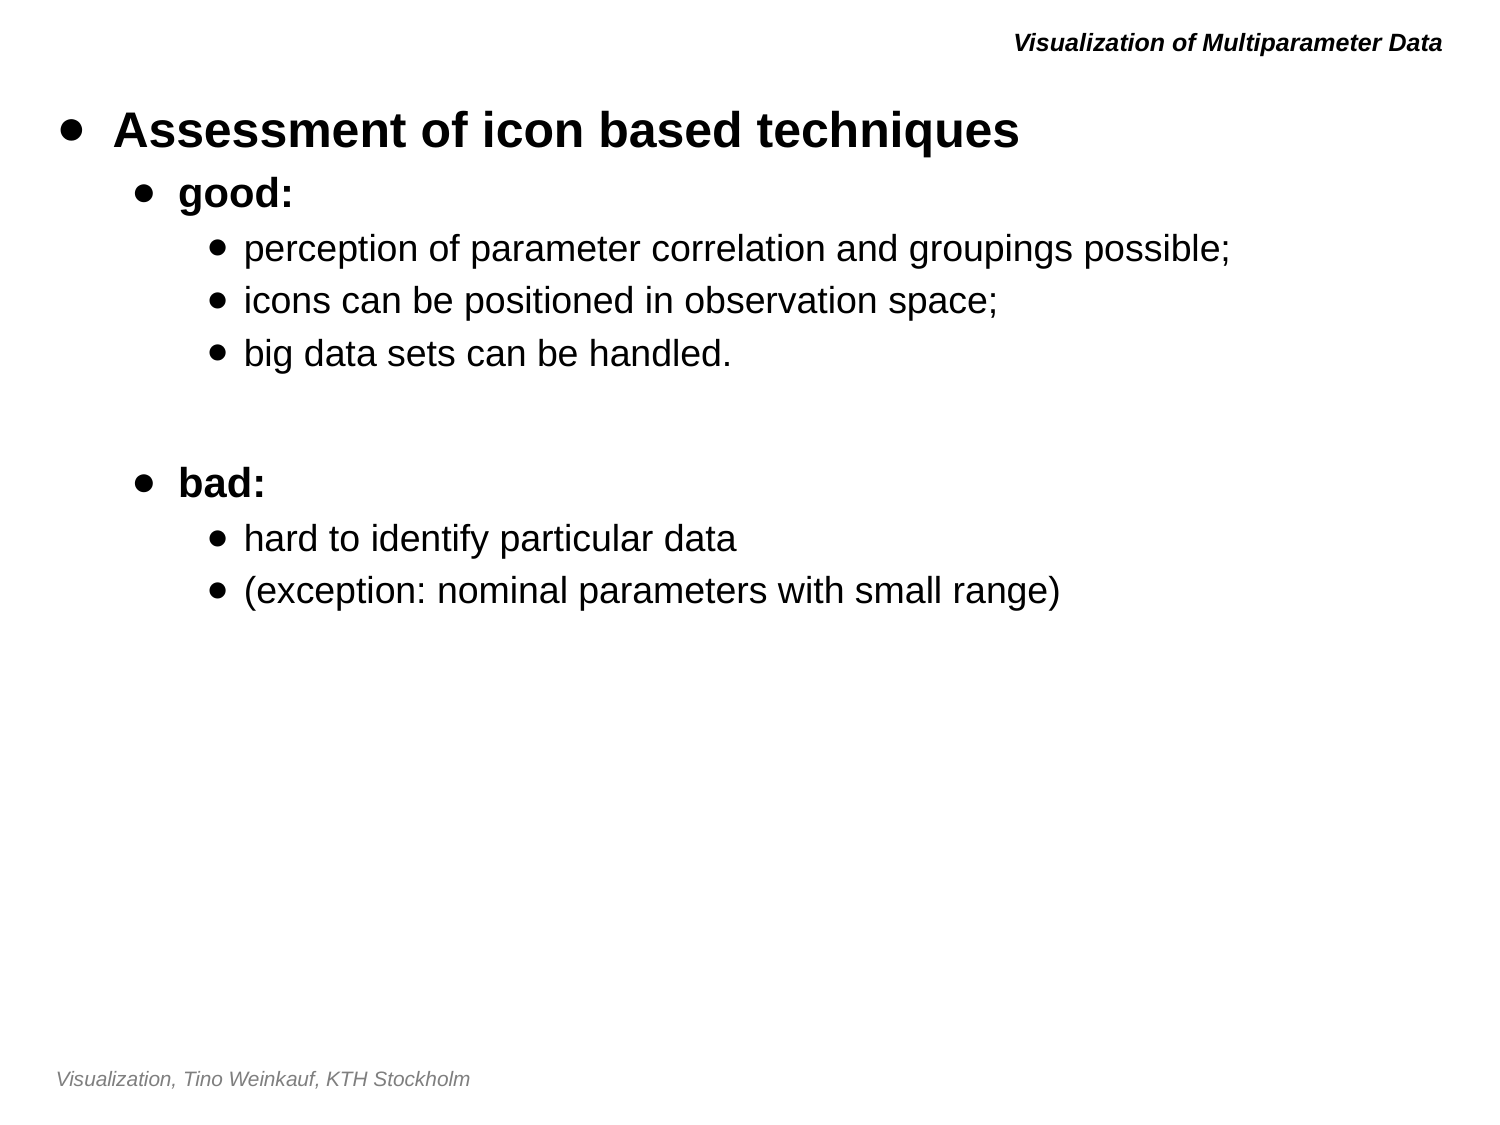

# Visualization of Multiparameter Data
Assessment of icon based techniques
good:
perception of parameter correlation and groupings possible;
icons can be positioned in observation space;
big data sets can be handled.

bad:
hard to identify particular data
(exception: nominal parameters with small range)